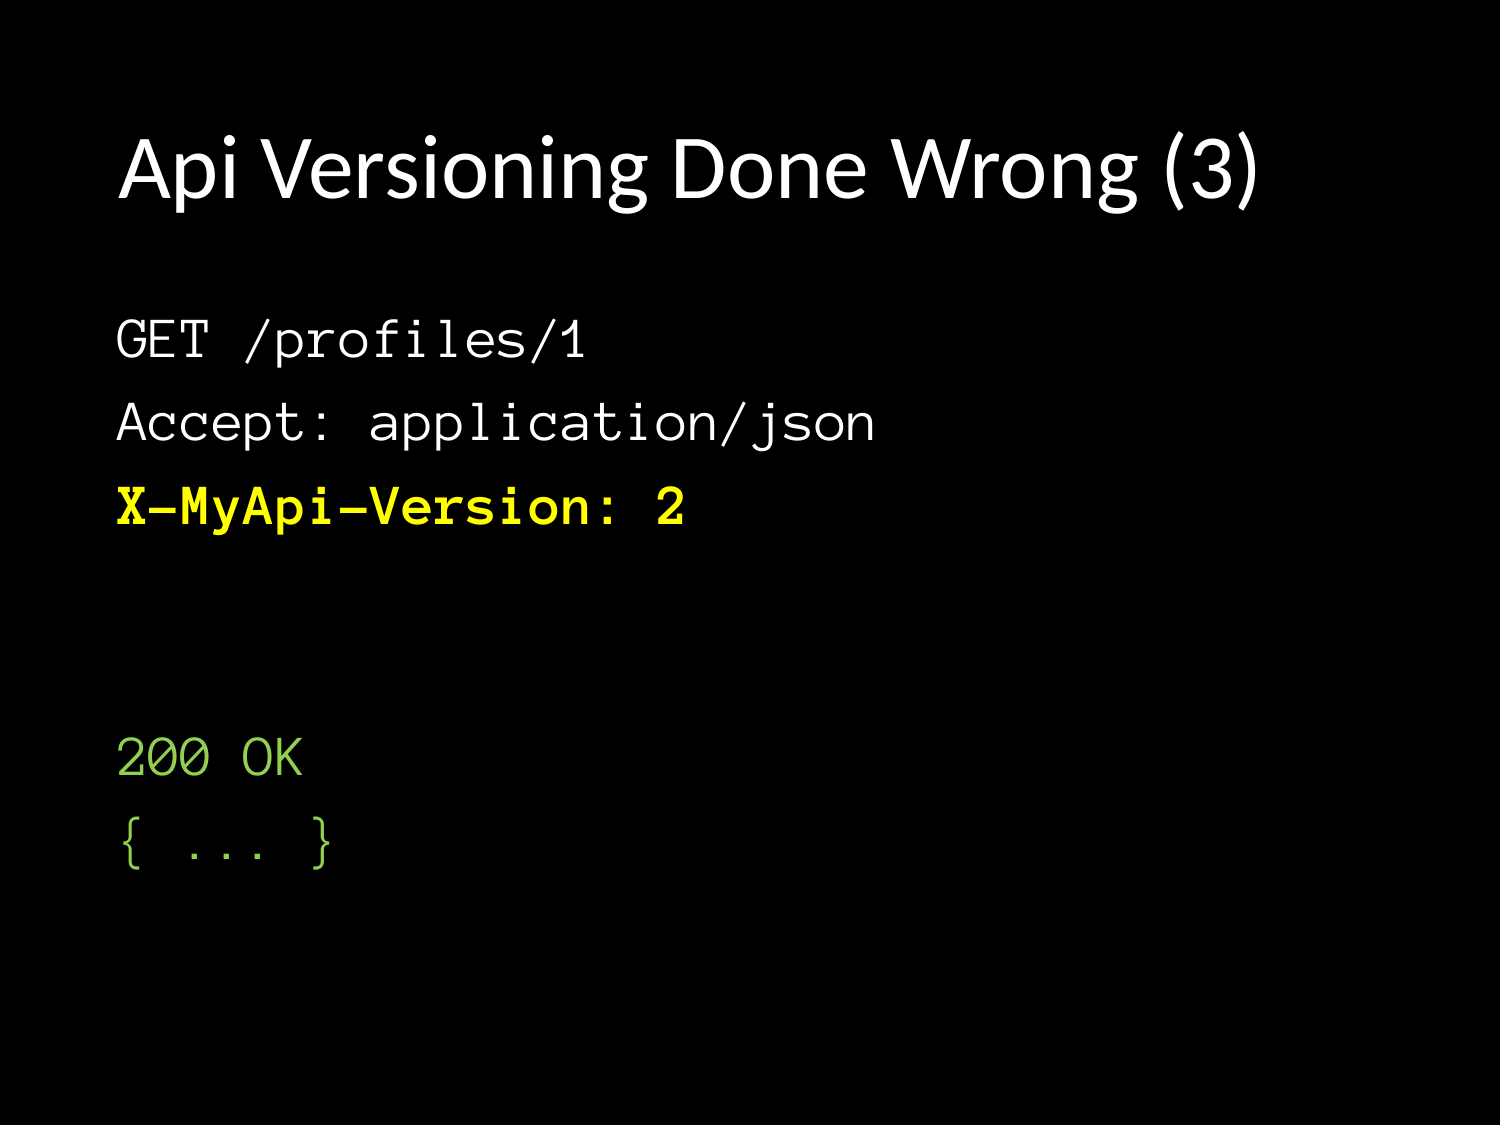

# Api Versioning Done Wrong (3)
GET /profiles/1
Accept: application/json
X-MyApi-Version: 2

200 OK
{ ... }